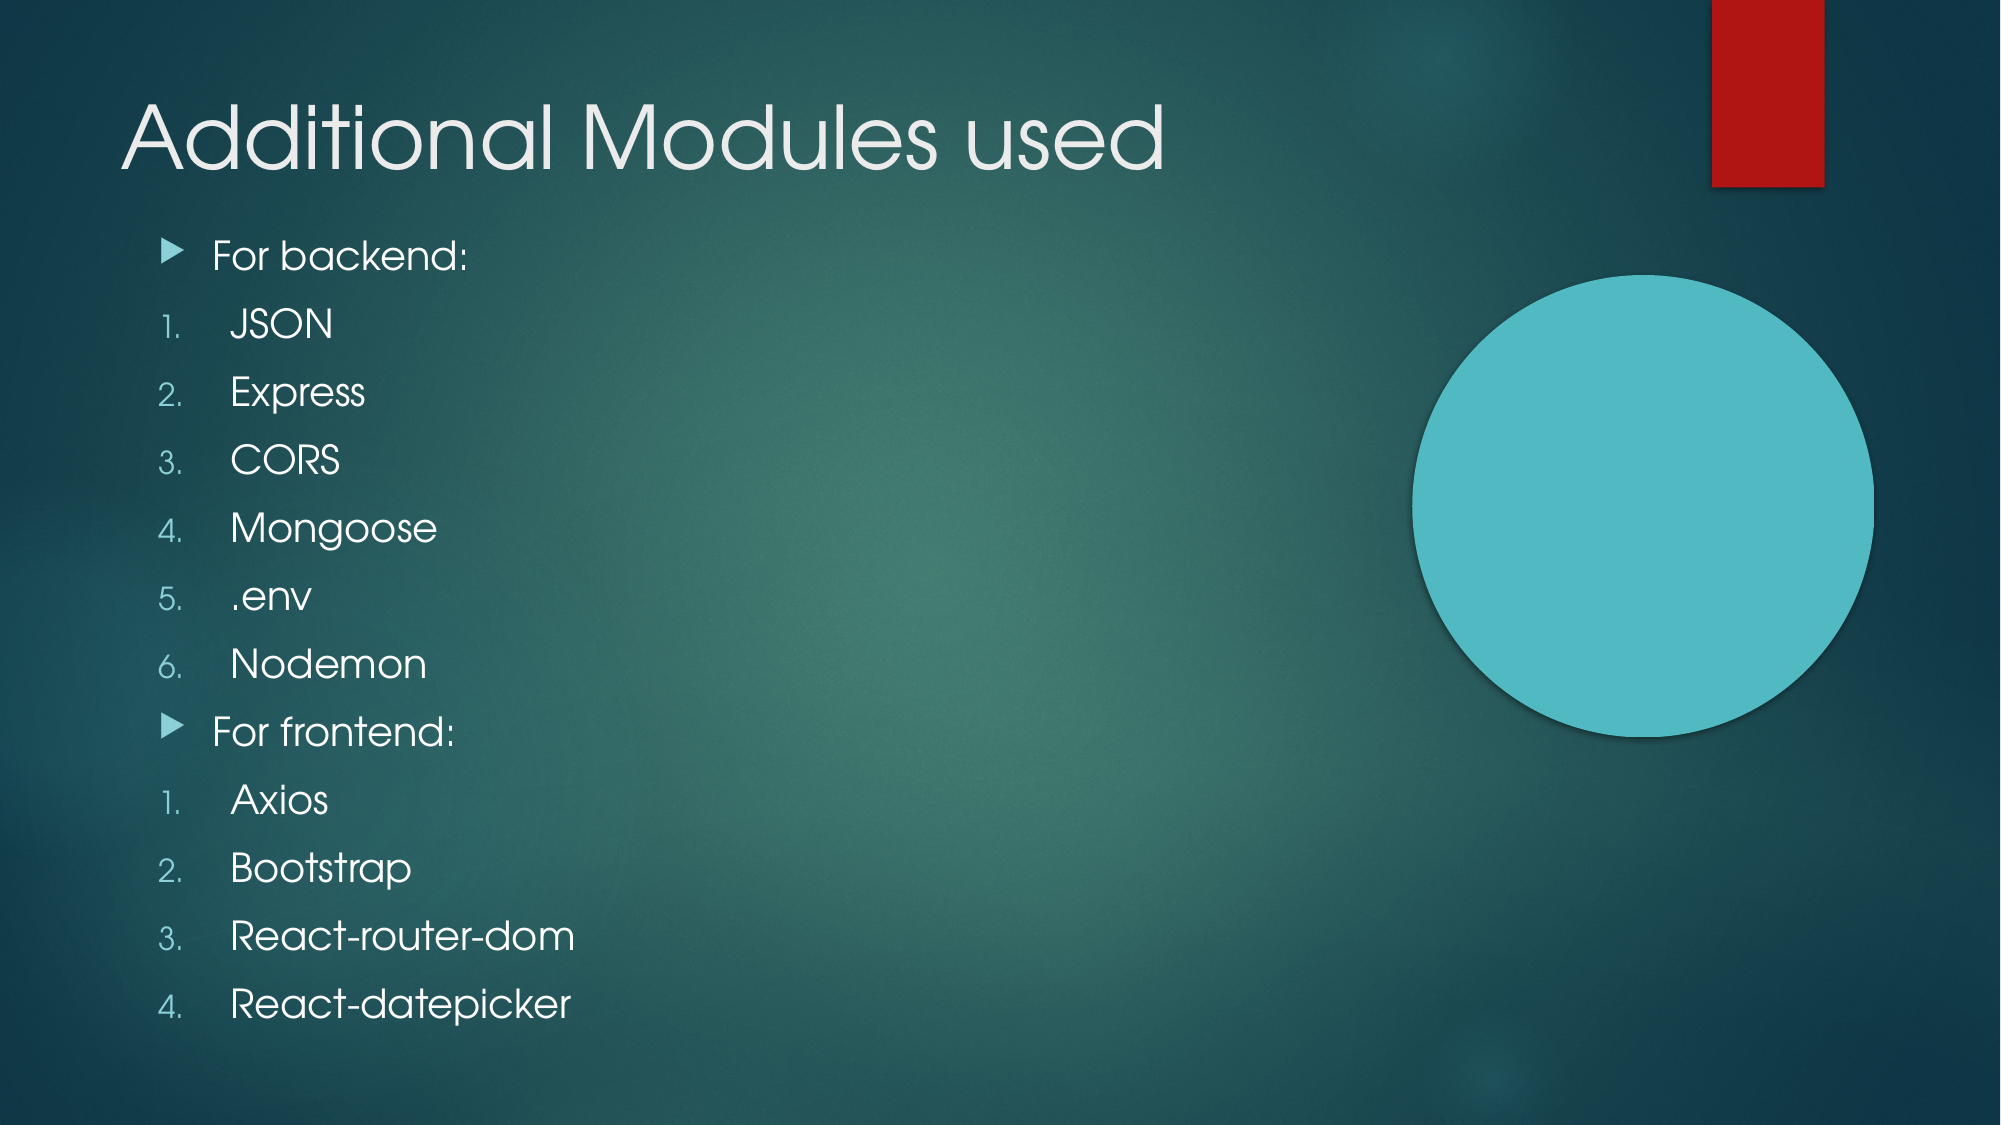

Additional Modules used
For backend:
JSON
Express
CORS
Mongoose
.env
Nodemon
For frontend:
Axios
Bootstrap
React-router-dom
React-datepicker